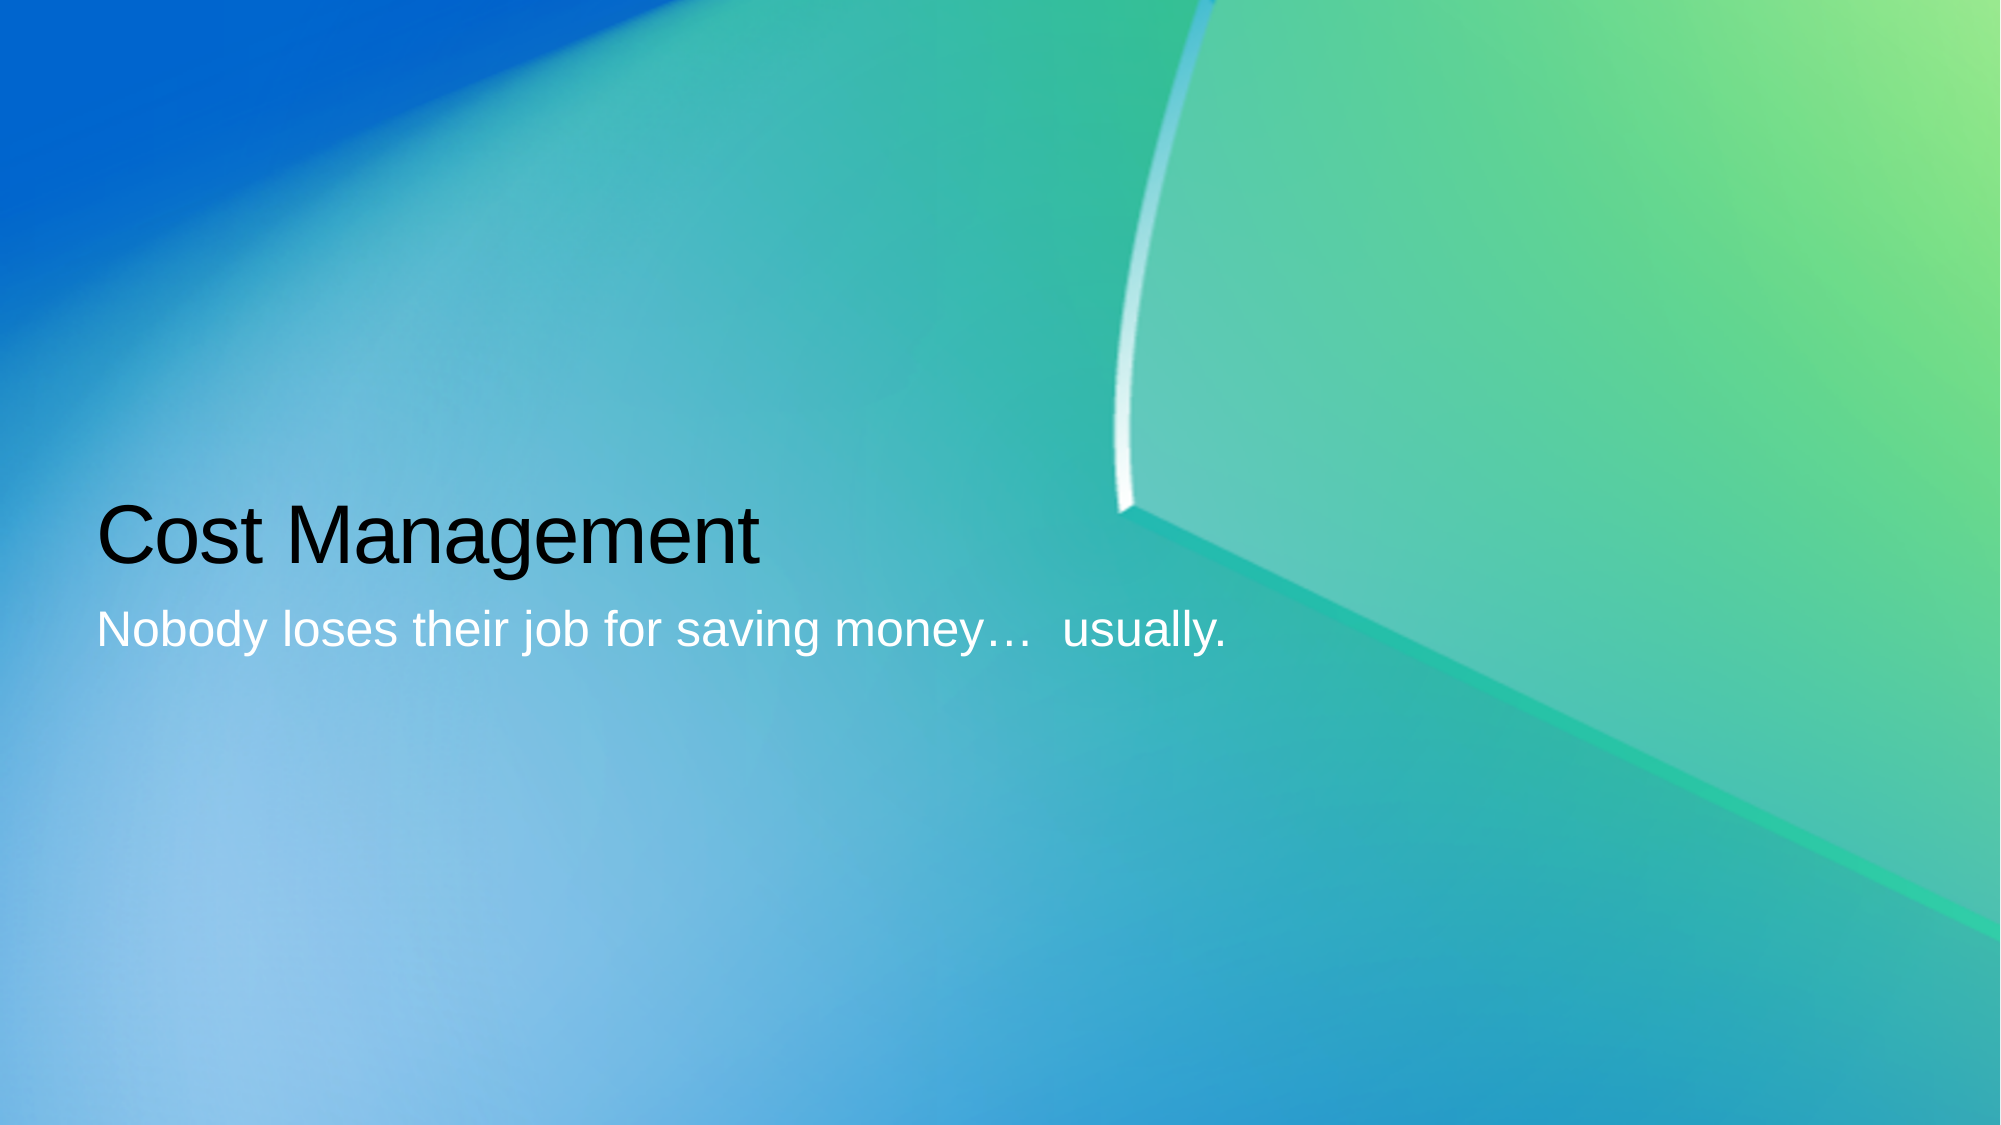

# Cost Management
Nobody loses their job for saving money…  usually.